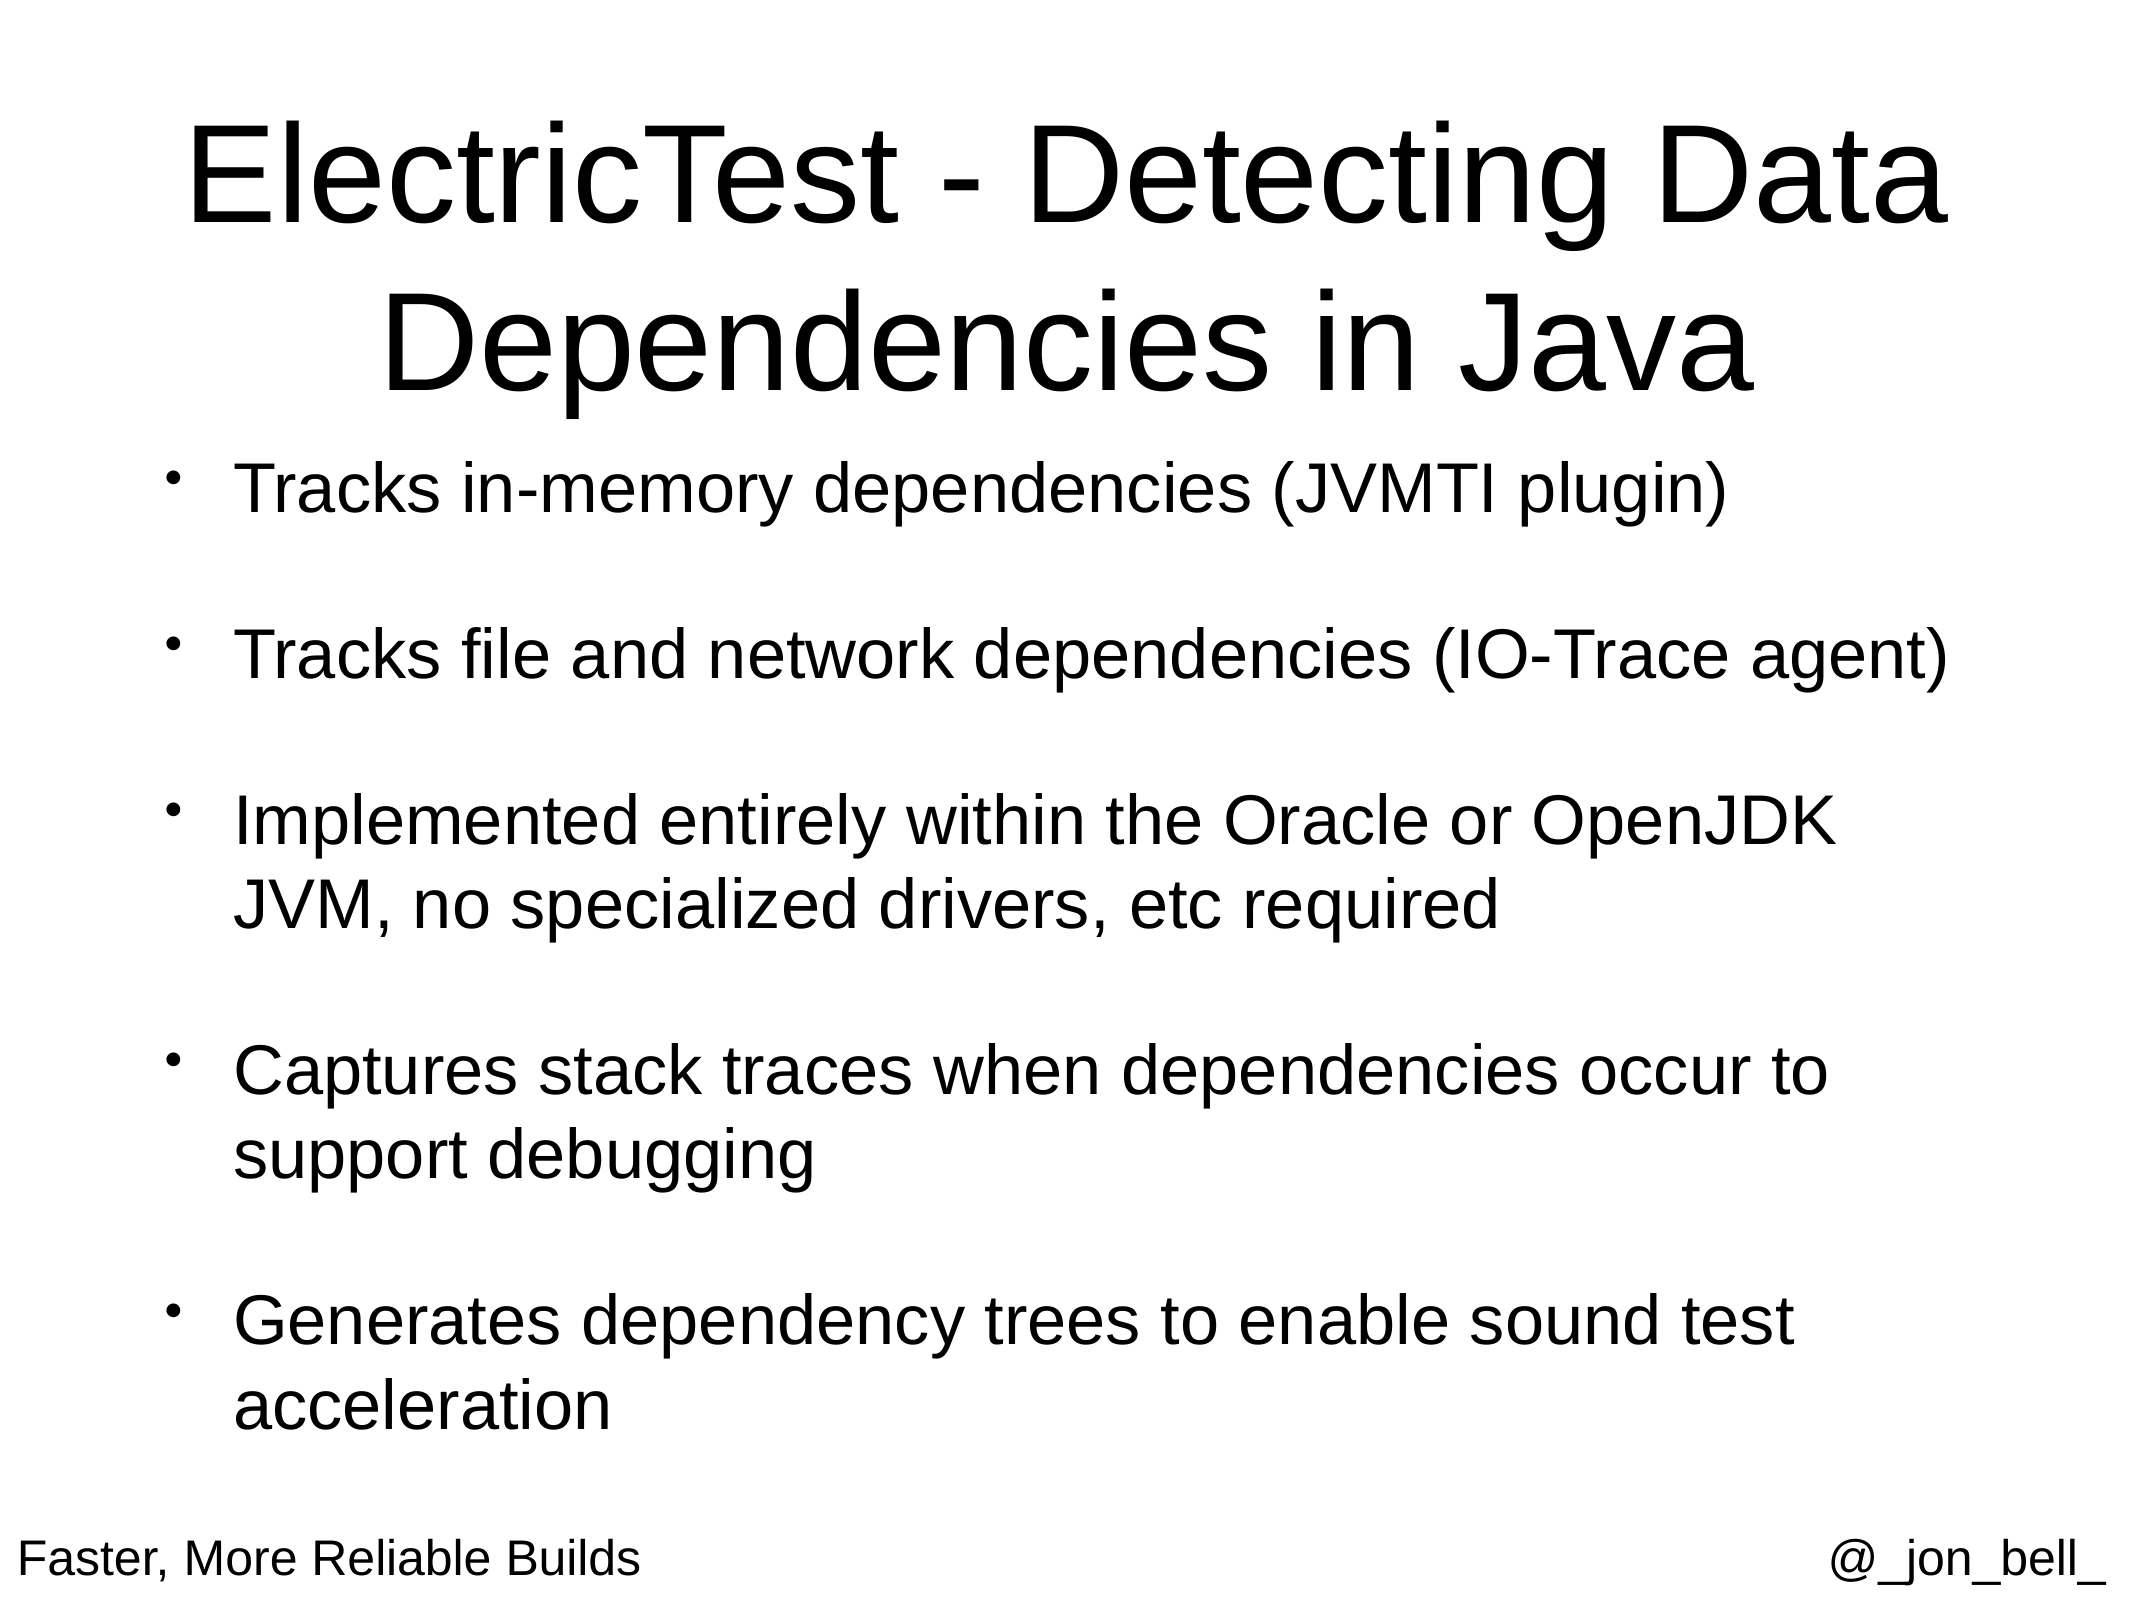

# ElectricTest - Detecting Data Dependencies in Java
Tracks in-memory dependencies (JVMTI plugin)
Tracks file and network dependencies (IO-Trace agent)
Implemented entirely within the Oracle or OpenJDK JVM, no specialized drivers, etc required
Captures stack traces when dependencies occur to support debugging
Generates dependency trees to enable sound test acceleration